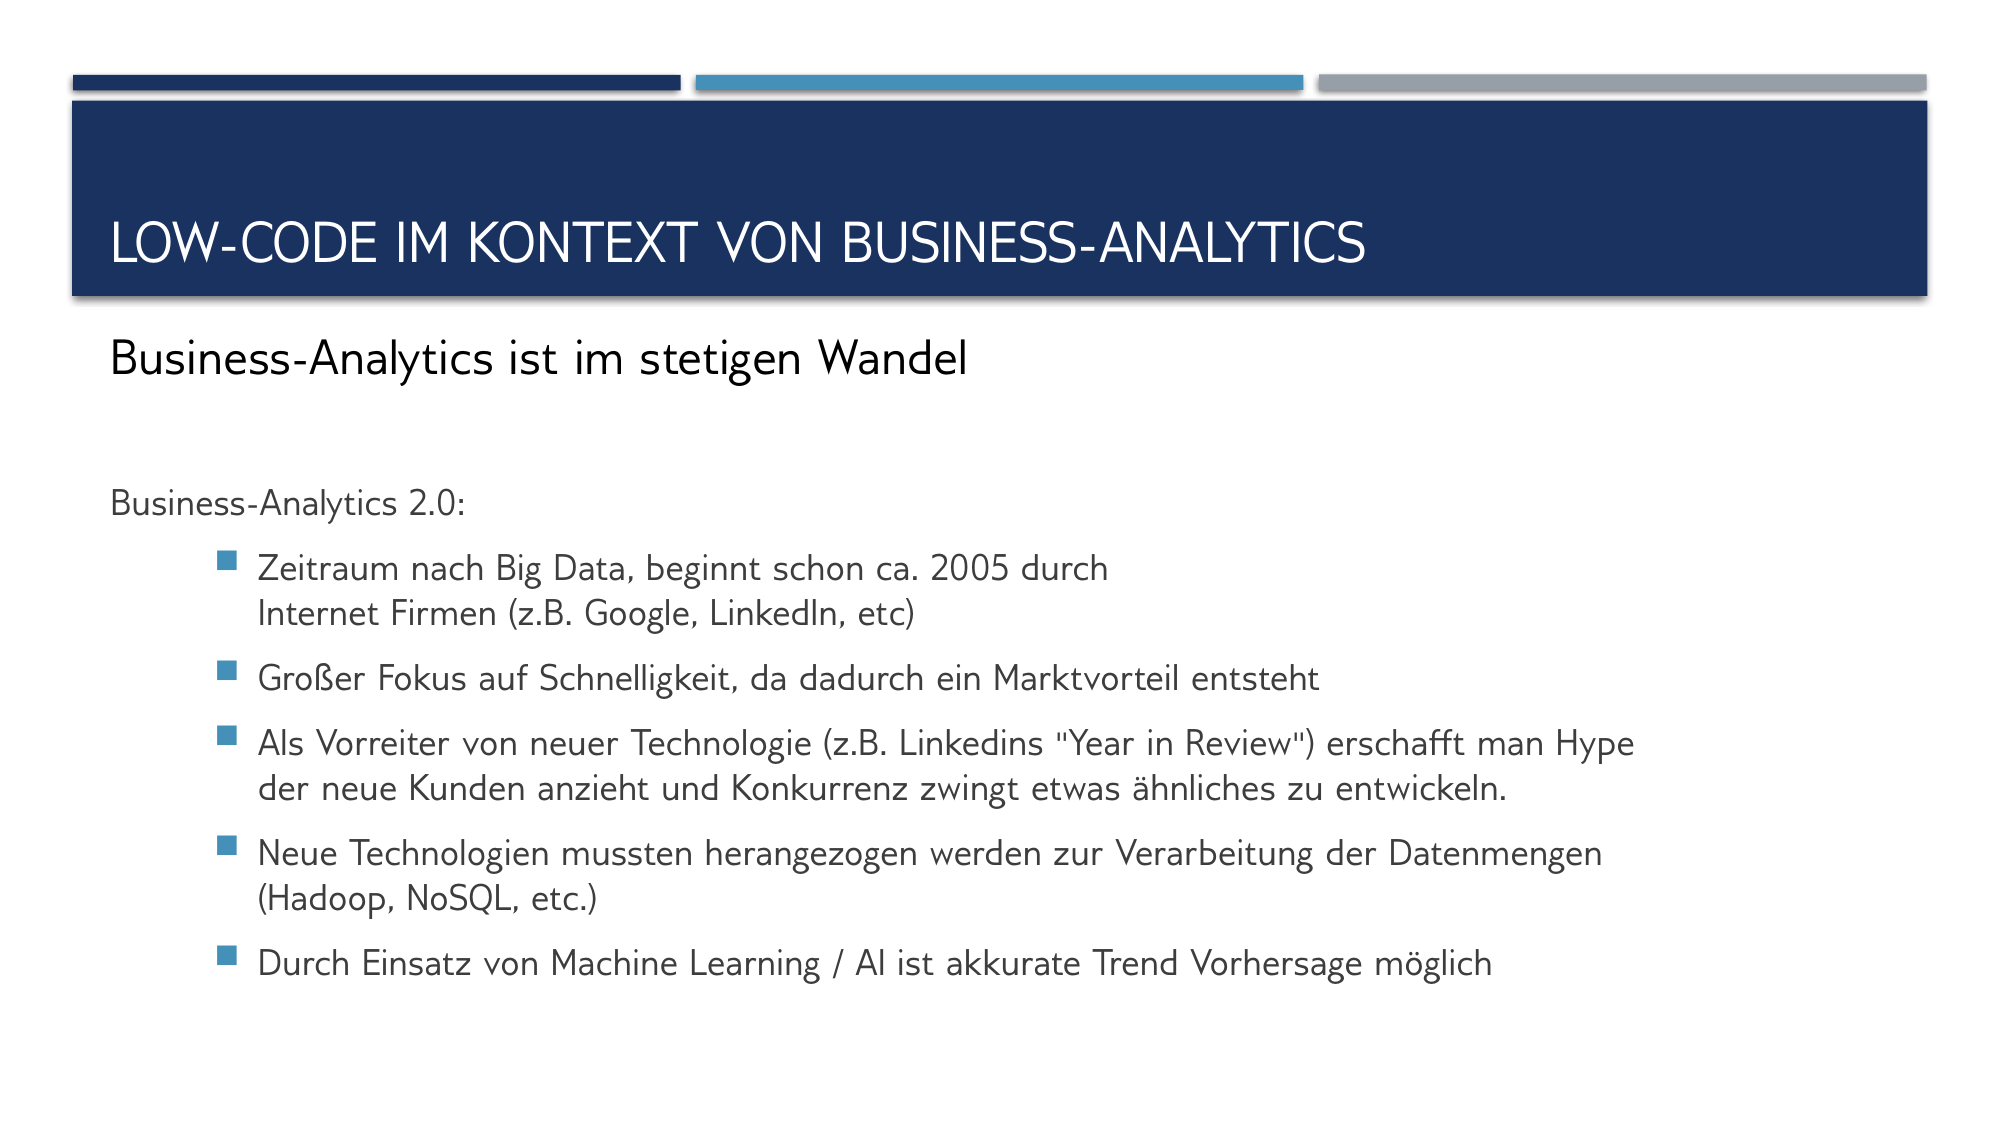

# Low-code im Kontext von Business-analytics
Business-Analytics ist im stetigen Wandel

Business-Analytics 2.0:
Zeitraum nach Big Data, beginnt schon ca. 2005 durch 
Internet Firmen (z.B. Google, LinkedIn, etc)
Großer Fokus auf Schnelligkeit, da dadurch ein Marktvorteil entsteht
Als Vorreiter von neuer Technologie (z.B. Linkedins "Year in Review") erschafft man Hype 
der neue Kunden anzieht und Konkurrenz zwingt etwas ähnliches zu entwickeln.
Neue Technologien mussten herangezogen werden zur Verarbeitung der Datenmengen
(Hadoop, NoSQL, etc.)
Durch Einsatz von Machine Learning / AI ist akkurate Trend Vorhersage möglich